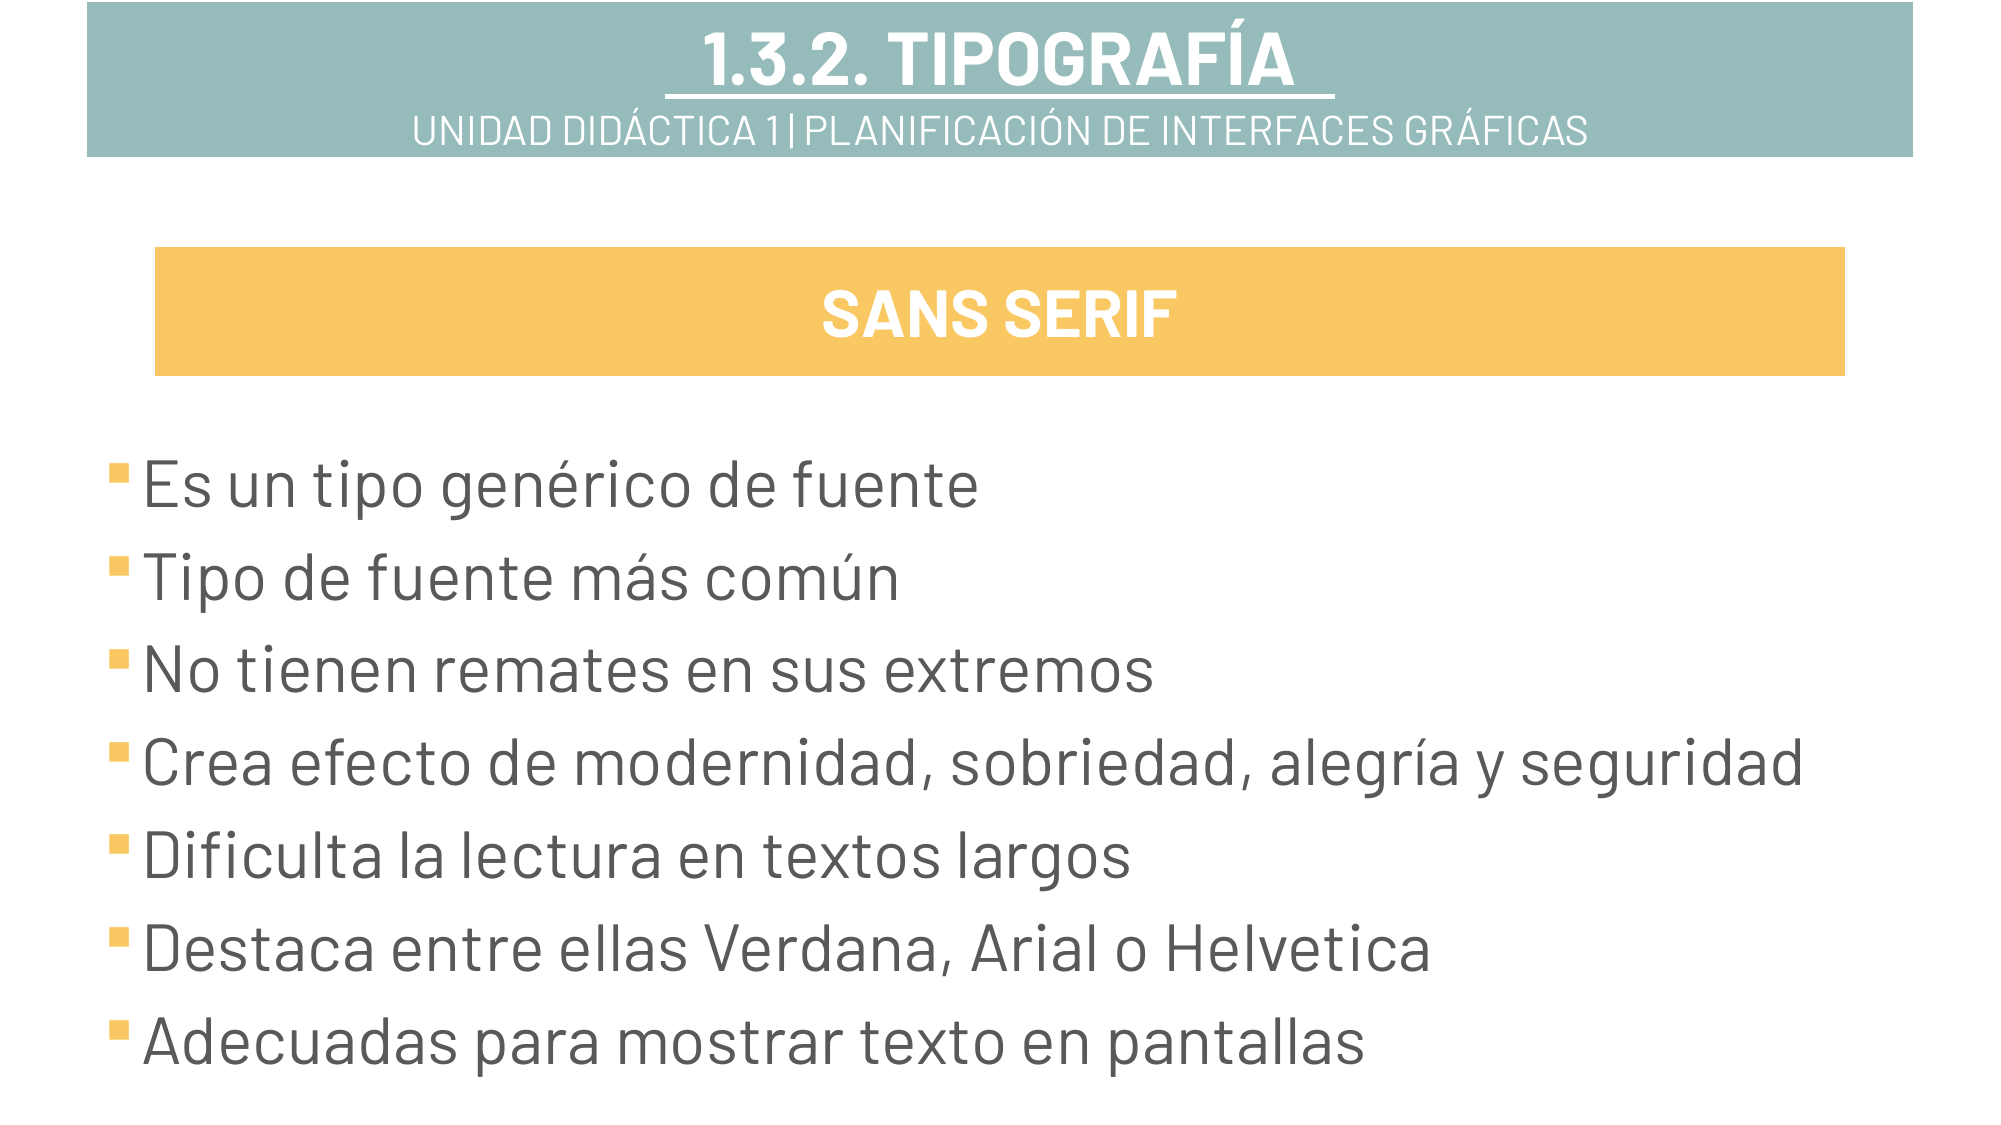

1.3.2. TIPOGRAFÍA
UNIDAD DIDÁCTICA 1 | PLANIFICACIÓN DE INTERFACES GRÁFICAS

Es un tipo genérico de fuente
Tipo de fuente más común
No tienen remates en sus extremos
Crea efecto de modernidad, sobriedad, alegría y seguridad
Dificulta la lectura en textos largos
Destaca entre ellas Verdana, Arial o Helvetica
Adecuadas para mostrar texto en pantallas

SANS SERIF